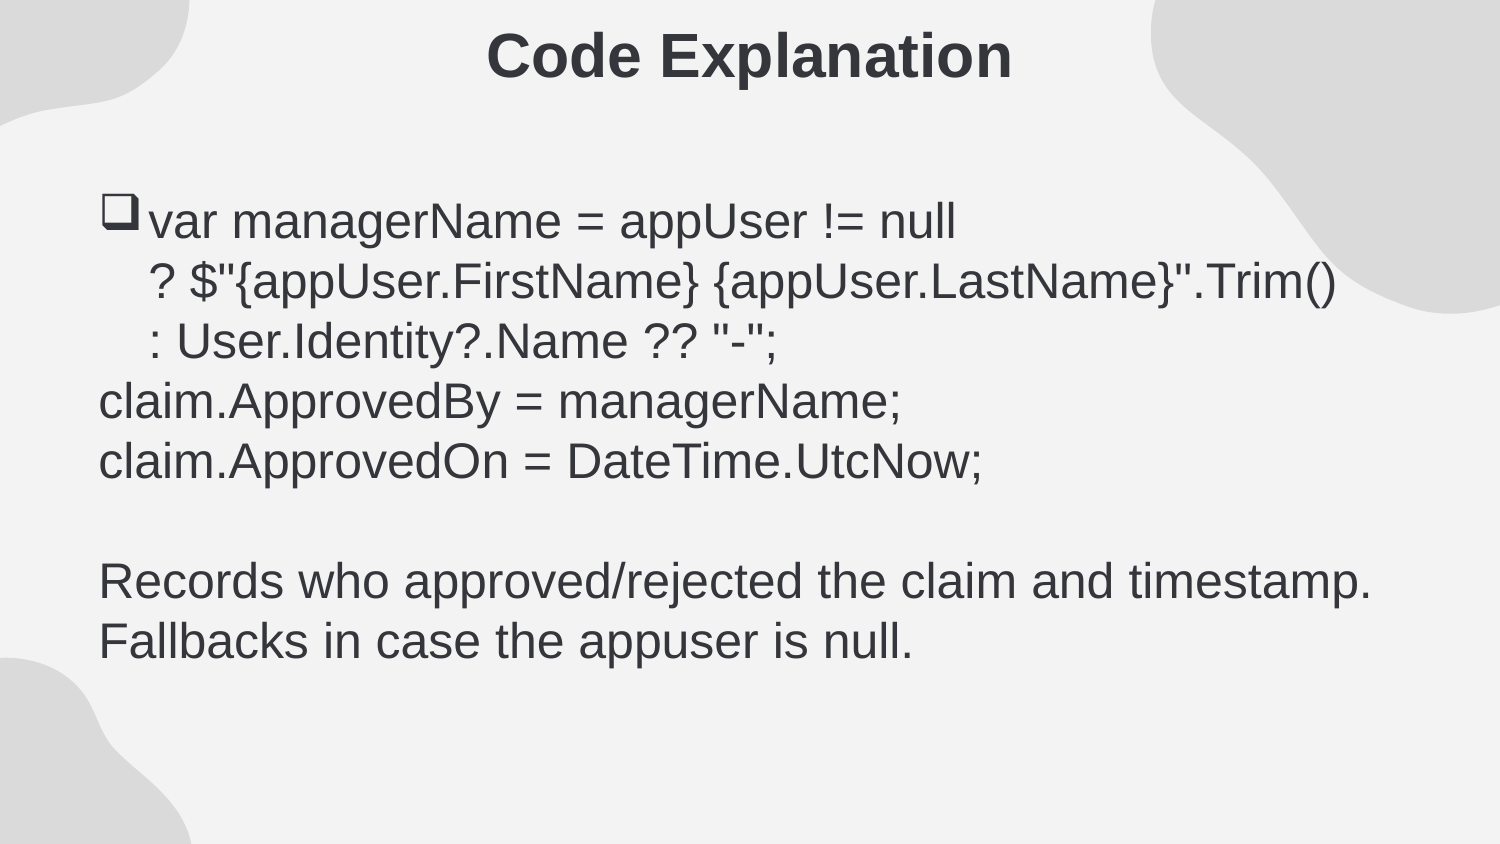

# Code Explanation
var managerName = appUser != null
? $"{appUser.FirstName} {appUser.LastName}".Trim()
: User.Identity?.Name ?? "-";
claim.ApprovedBy = managerName;
claim.ApprovedOn = DateTime.UtcNow;
Records who approved/rejected the claim and timestamp.
Fallbacks in case the appuser is null.